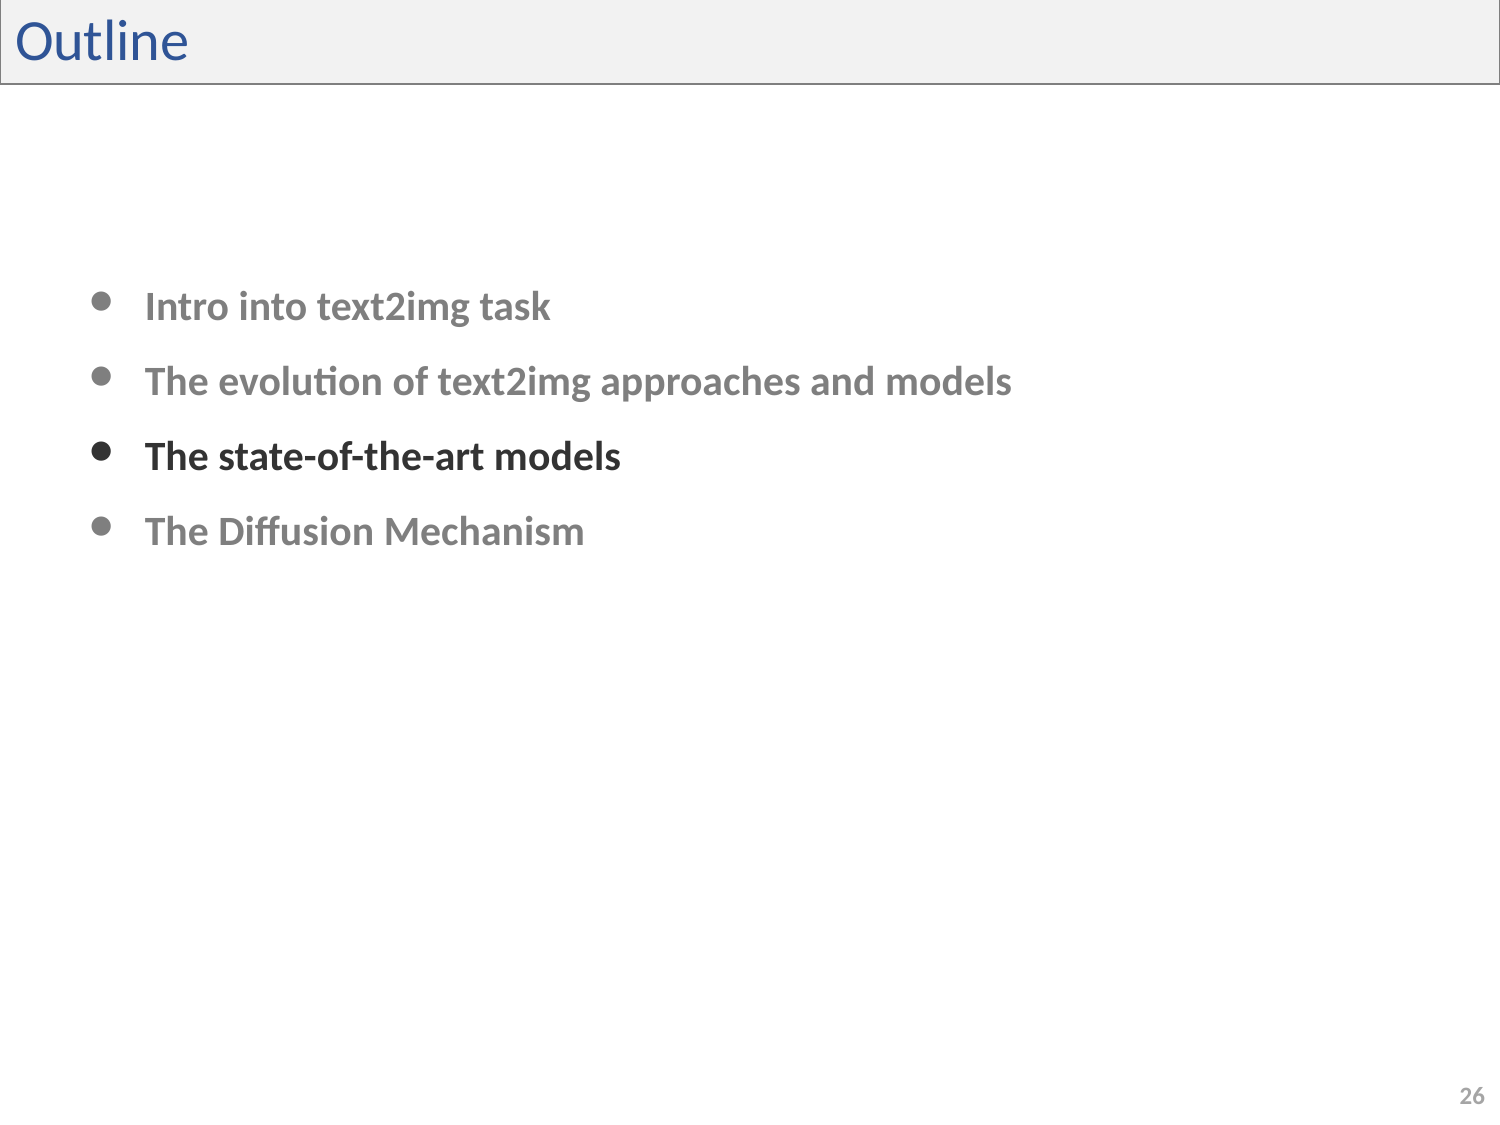

Outline
Intro into text2img task
The evolution of text2img approaches and models
The state-of-the-art models
The Diffusion Mechanism
26